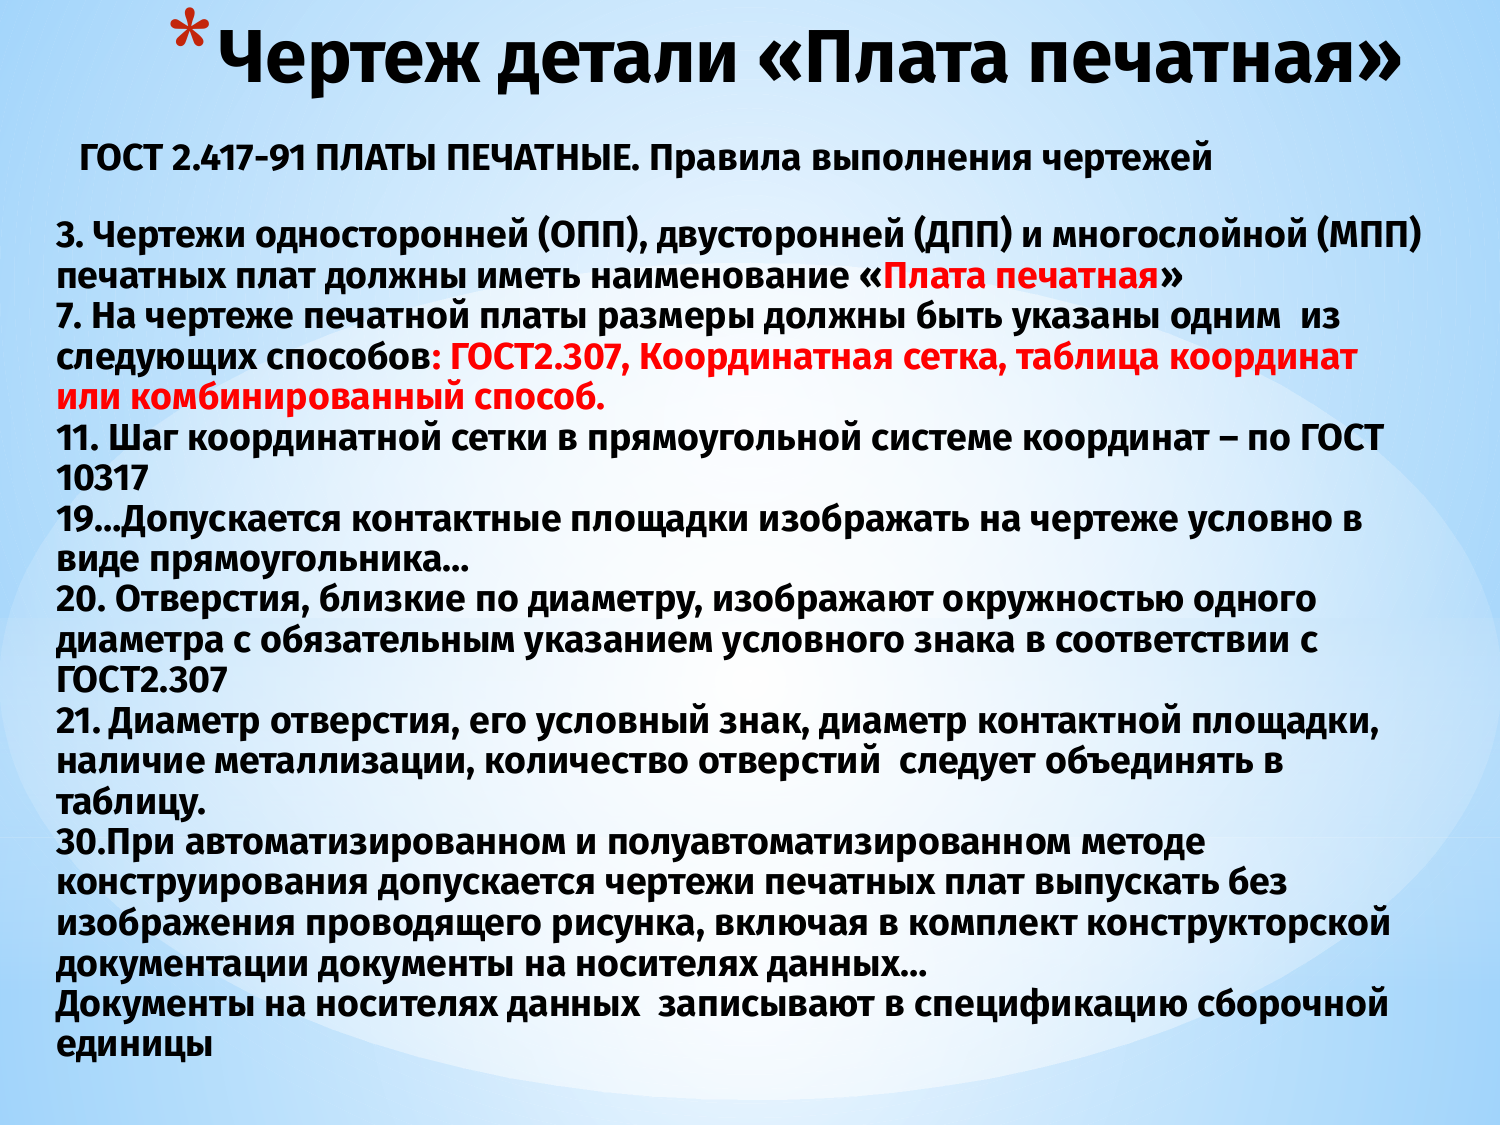

# Чертеж детали «Плата печатная»
ГОСТ 2.417-91 ПЛАТЫ ПЕЧАТНЫЕ. Правила выполнения чертежей
3. Чертежи односторонней (ОПП), двусторонней (ДПП) и многослойной (МПП) печатных плат должны иметь наименование «Плата печатная»
7. На чертеже печатной платы размеры должны быть указаны одним  из следующих способов: ГОСТ2.307, Координатная сетка, таблица координат или комбинированный способ.
11. Шаг координатной сетки в прямоугольной системе координат – по ГОСТ 10317
19…Допускается контактные площадки изображать на чертеже условно в виде прямоугольника…
20. Отверстия, близкие по диаметру, изображают окружностью одного диаметра с обязательным указанием условного знака в соответствии с ГОСТ2.307
21. Диаметр отверстия, его условный знак, диаметр контактной площадки, наличие металлизации, количество отверстий  следует объединять в таблицу.
30.При автоматизированном и полуавтоматизированном методе конструирования допускается чертежи печатных плат выпускать без изображения проводящего рисунка, включая в комплект конструкторской документации документы на носителях данных…
Документы на носителях данных  записывают в спецификацию сборочной единицы